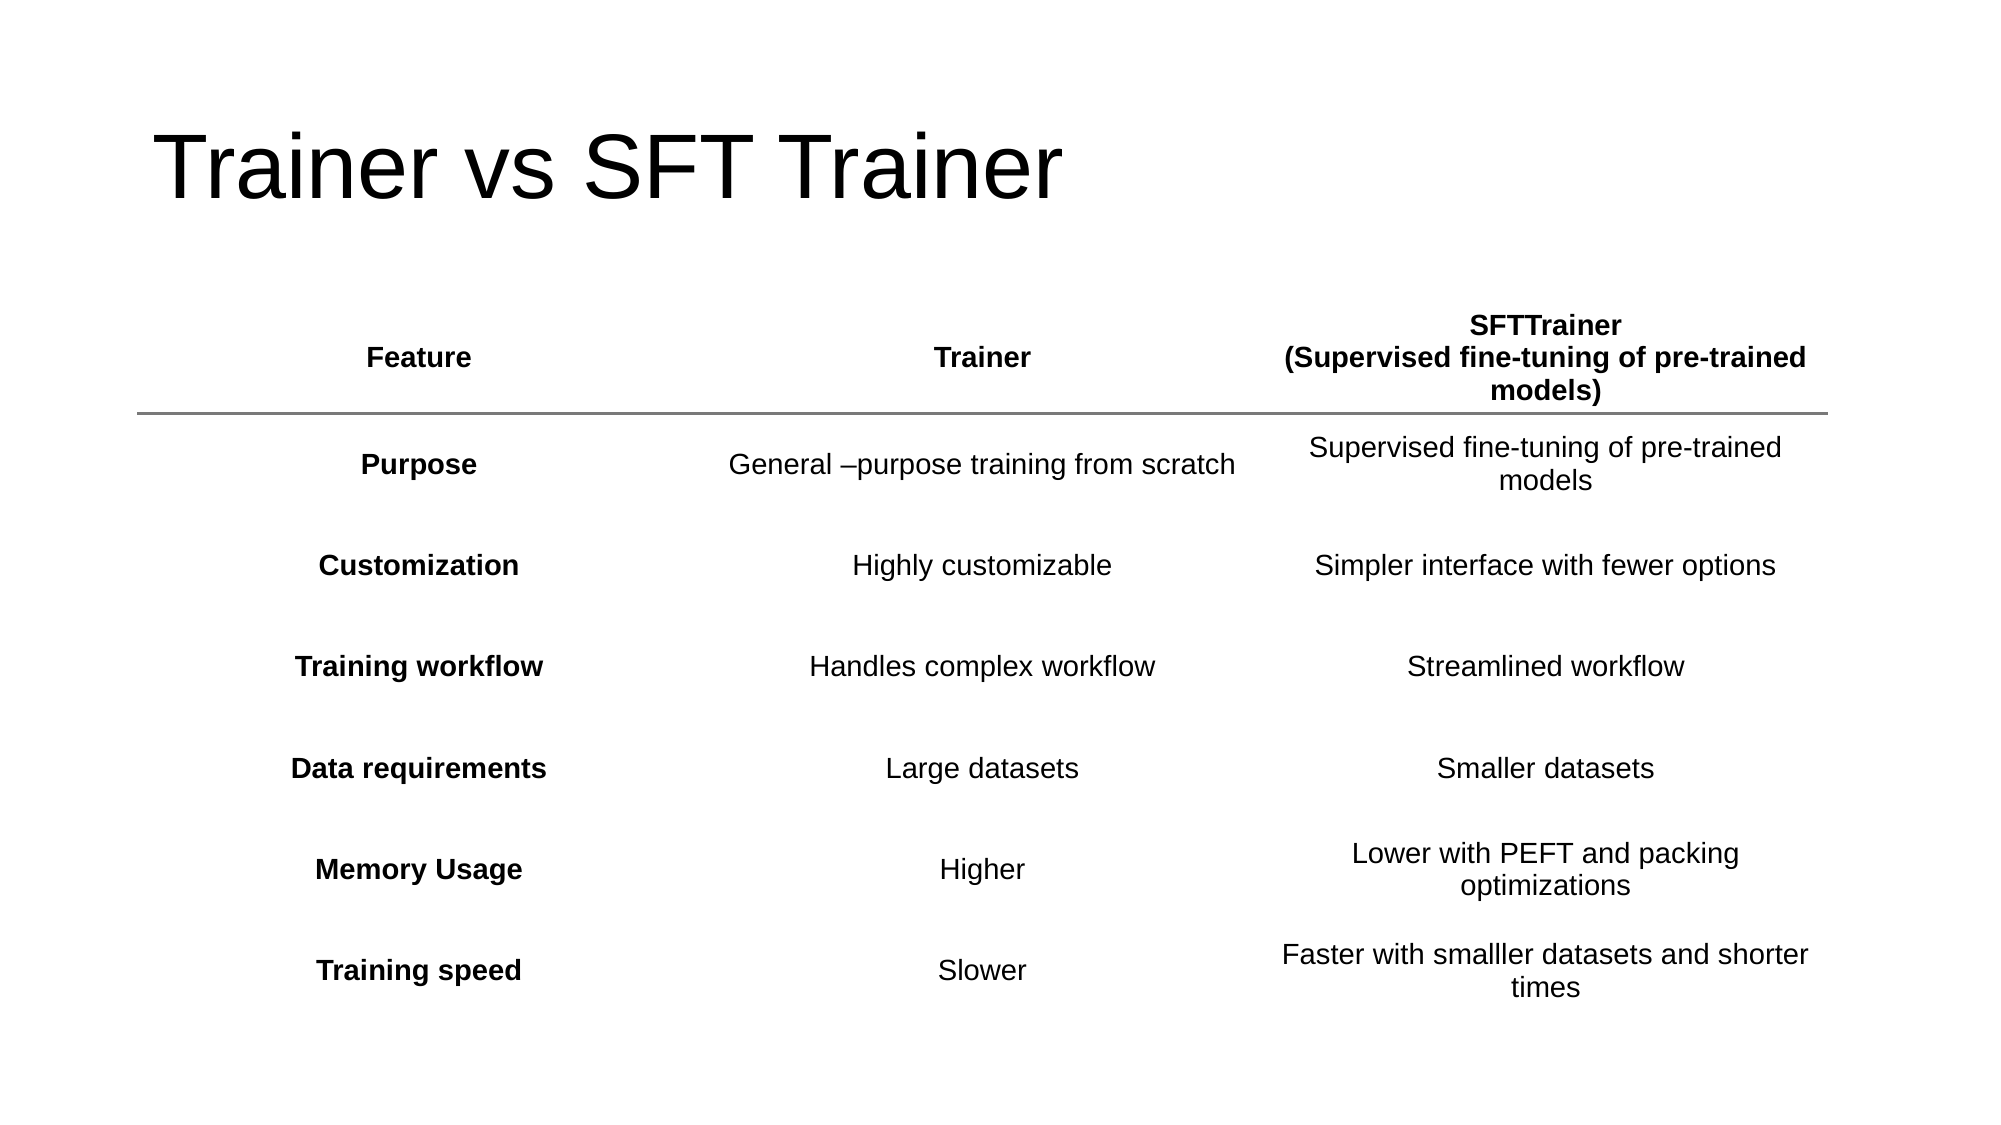

# Trainer vs SFT Trainer
| Feature | Trainer | SFTTrainer (Supervised fine-tuning of pre-trained models) |
| --- | --- | --- |
| Purpose | General –purpose training from scratch | Supervised fine-tuning of pre-trained models |
| Customization | Highly customizable | Simpler interface with fewer options |
| Training workflow | Handles complex workflow | Streamlined workflow |
| Data requirements | Large datasets | Smaller datasets |
| Memory Usage | Higher | Lower with PEFT and packing optimizations |
| Training speed | Slower | Faster with smalller datasets and shorter times |